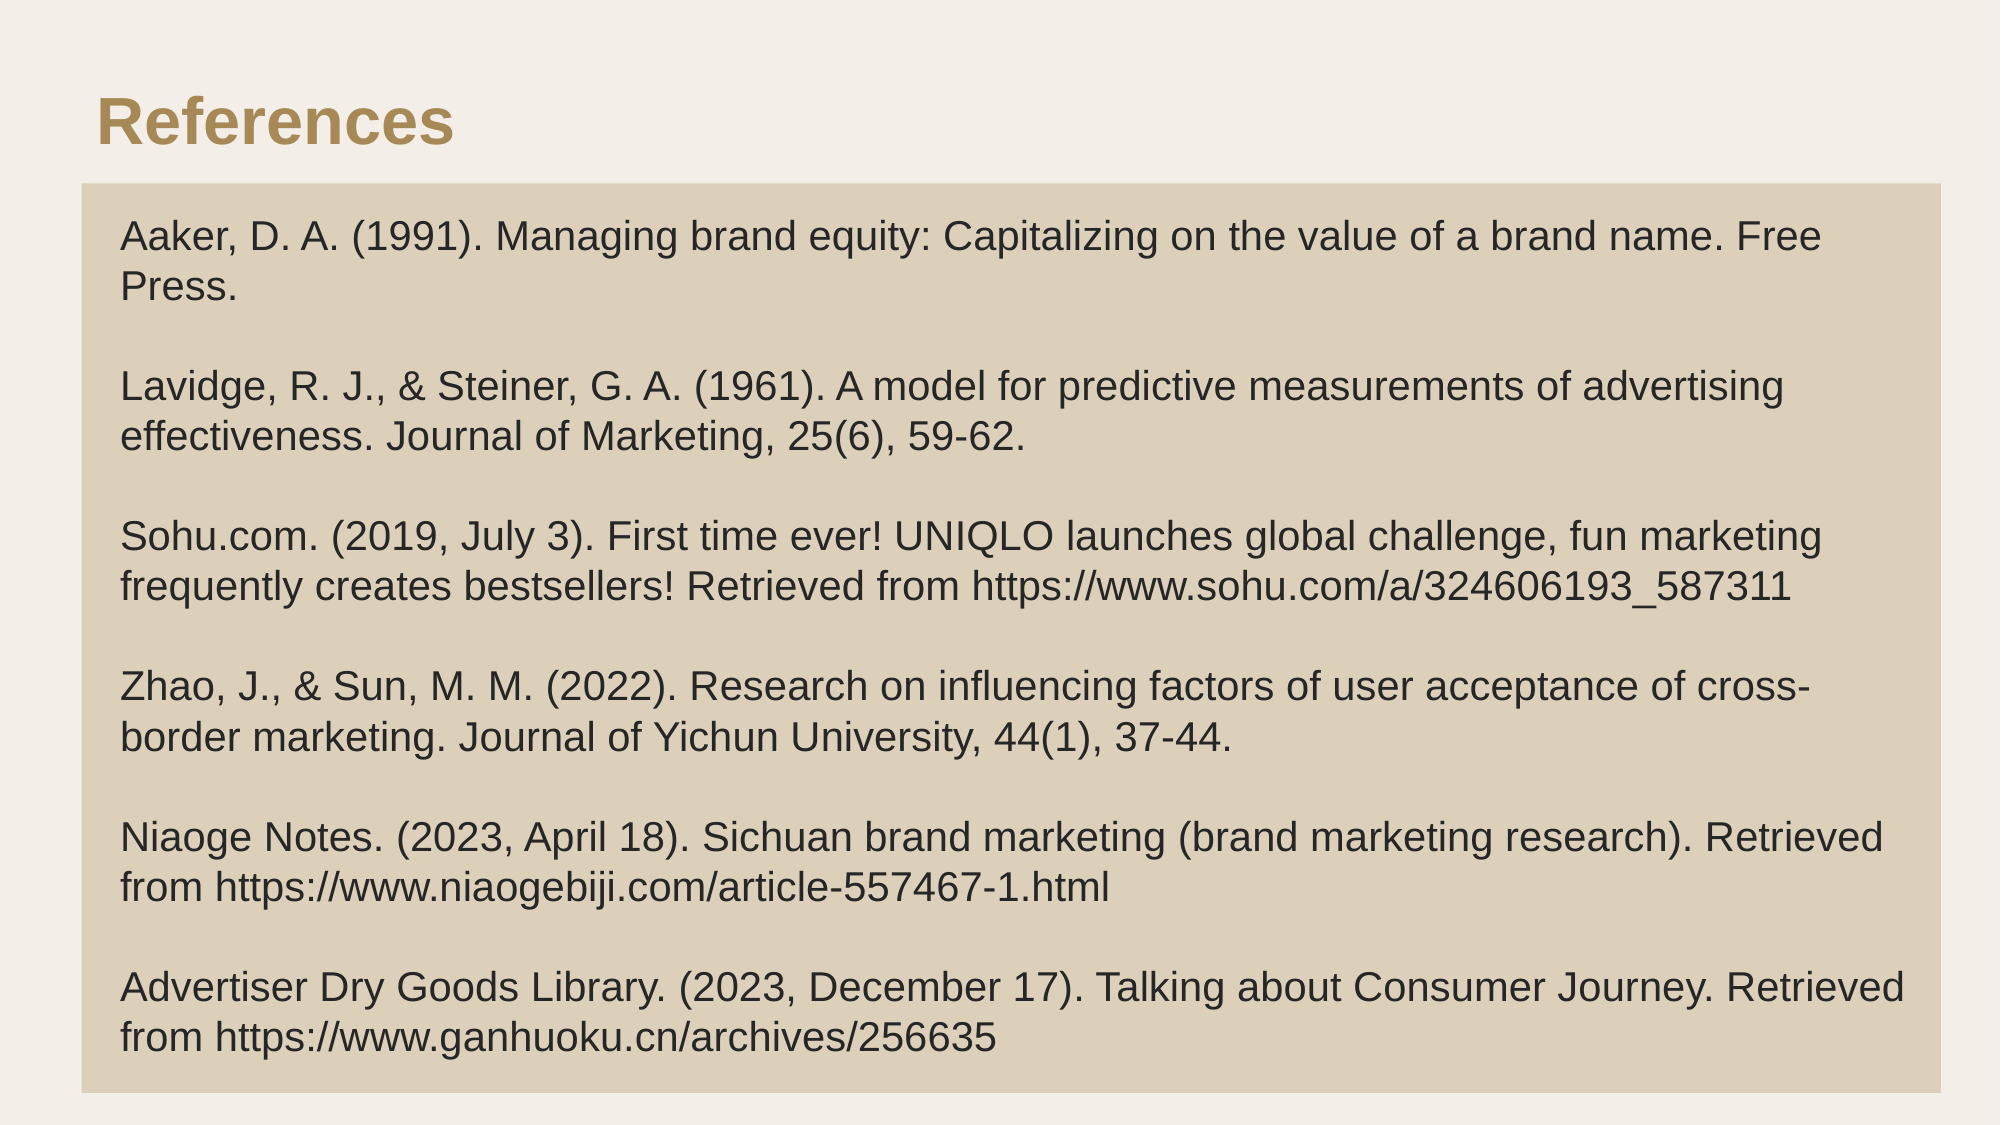

References

Aaker, D. A. (1991). Managing brand equity: Capitalizing on the value of a brand name. Free Press.

Lavidge, R. J., & Steiner, G. A. (1961). A model for predictive measurements of advertising effectiveness. Journal of Marketing, 25(6), 59-62.

Sohu.com. (2019, July 3). First time ever! UNIQLO launches global challenge, fun marketing frequently creates bestsellers! Retrieved from https://www.sohu.com/a/324606193_587311

Zhao, J., & Sun, M. M. (2022). Research on influencing factors of user acceptance of cross-border marketing. Journal of Yichun University, 44(1), 37-44.

Niaoge Notes. (2023, April 18). Sichuan brand marketing (brand marketing research). Retrieved from https://www.niaogebiji.com/article-557467-1.html

Advertiser Dry Goods Library. (2023, December 17). Talking about Consumer Journey. Retrieved from https://www.ganhuoku.cn/archives/256635